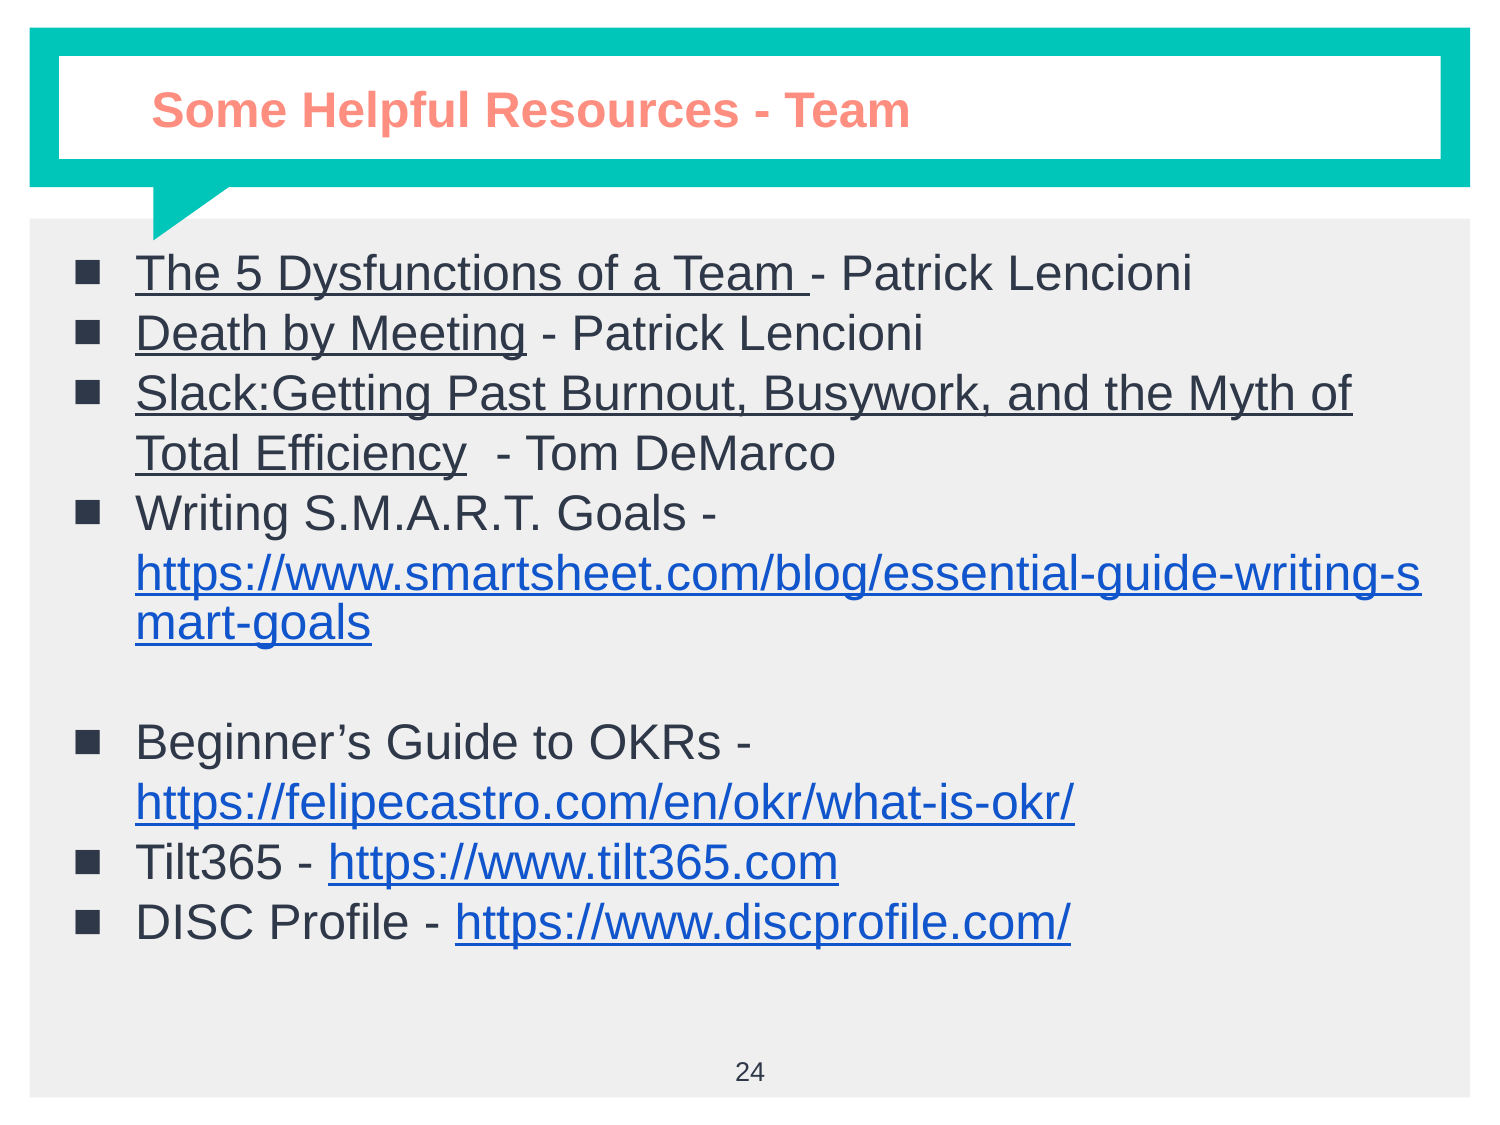

# Some Helpful Resources - Team
The 5 Dysfunctions of a Team - Patrick Lencioni
Death by Meeting - Patrick Lencioni
Slack:Getting Past Burnout, Busywork, and the Myth of Total Efficiency  - Tom DeMarco
Writing S.M.A.R.T. Goals - https://www.smartsheet.com/blog/essential-guide-writing-smart-goals
Beginner’s Guide to OKRs - https://felipecastro.com/en/okr/what-is-okr/
Tilt365 - https://www.tilt365.com
DISC Profile - https://www.discprofile.com/
24